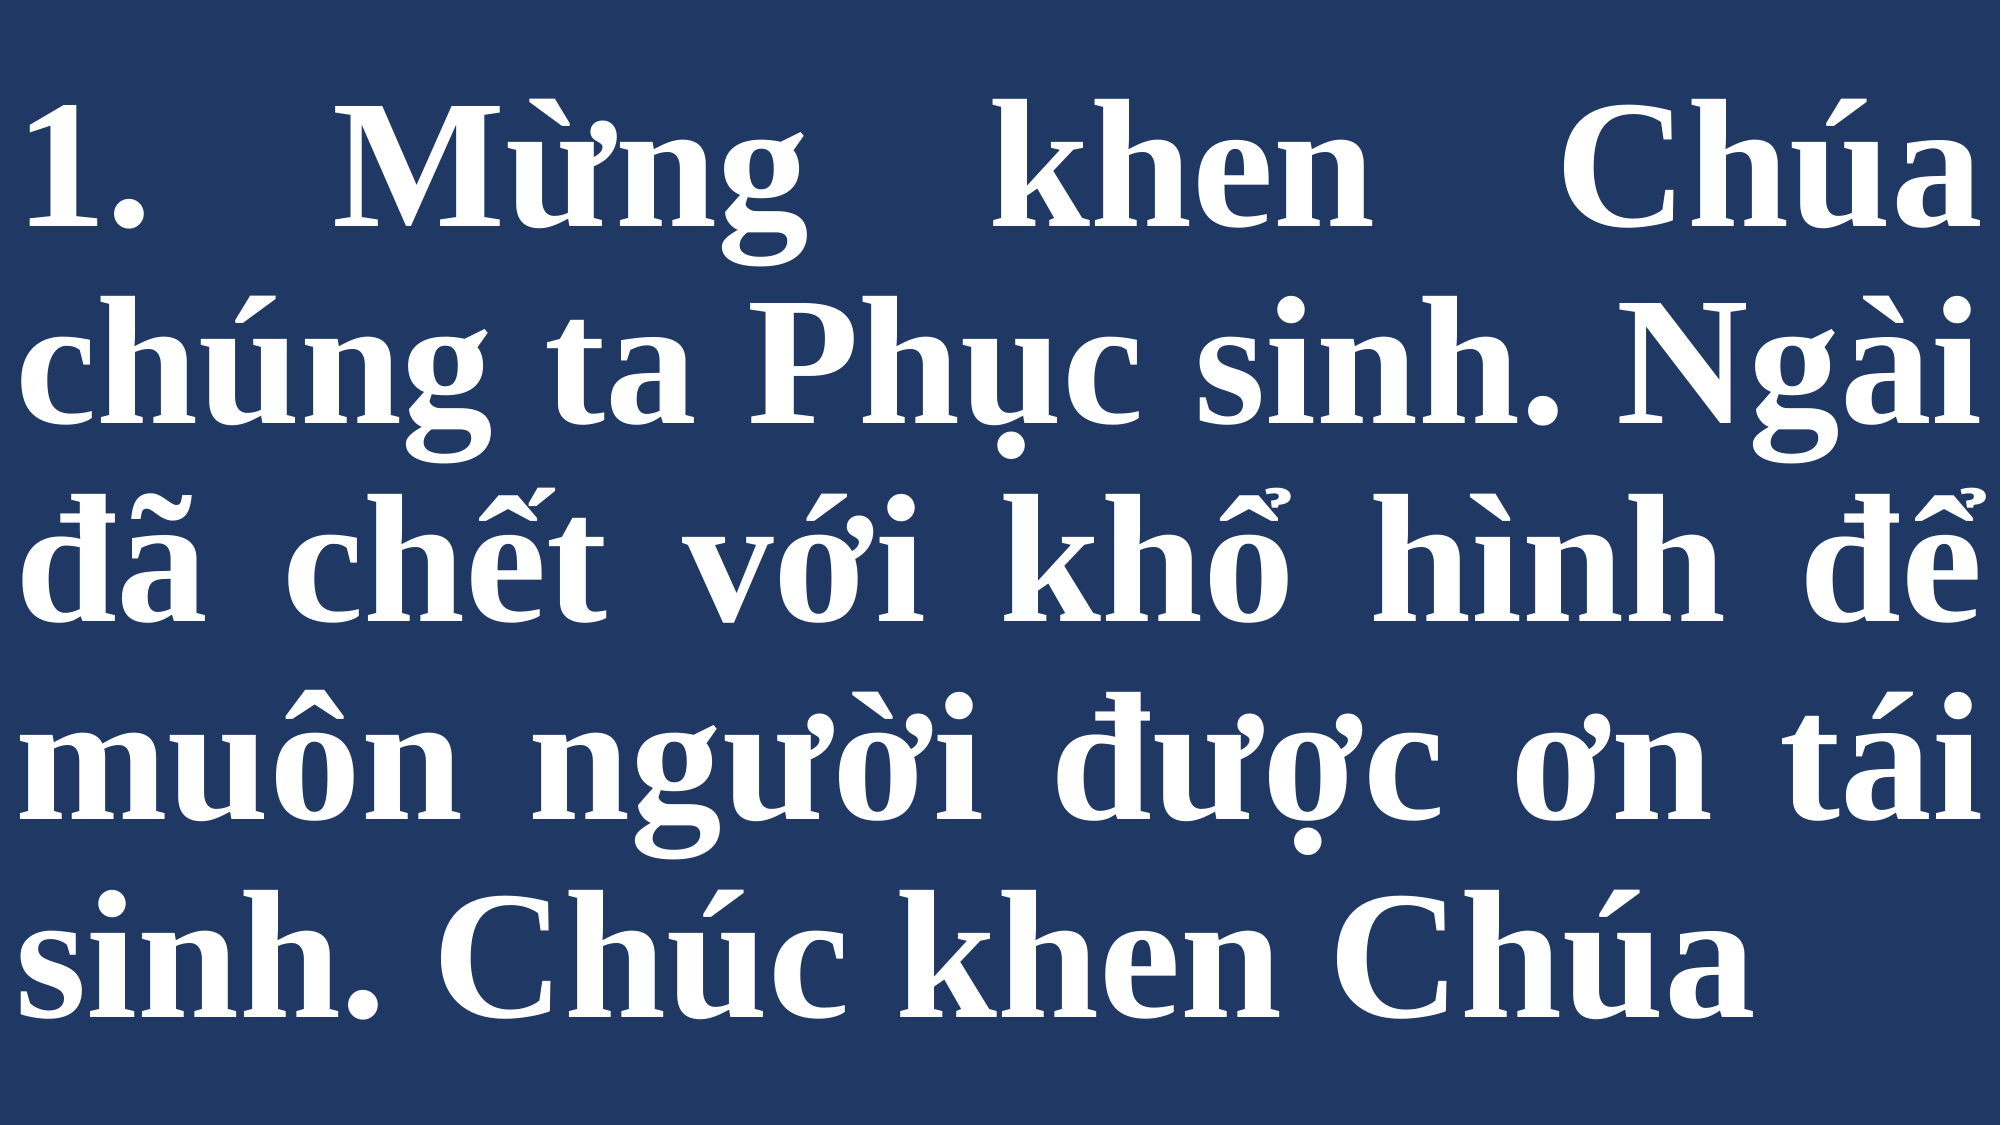

# 1. Mừng khen Chúa chúng ta Phục sinh. Ngài đã chết với khổ hình để muôn người được ơn tái sinh. Chúc khen Chúa